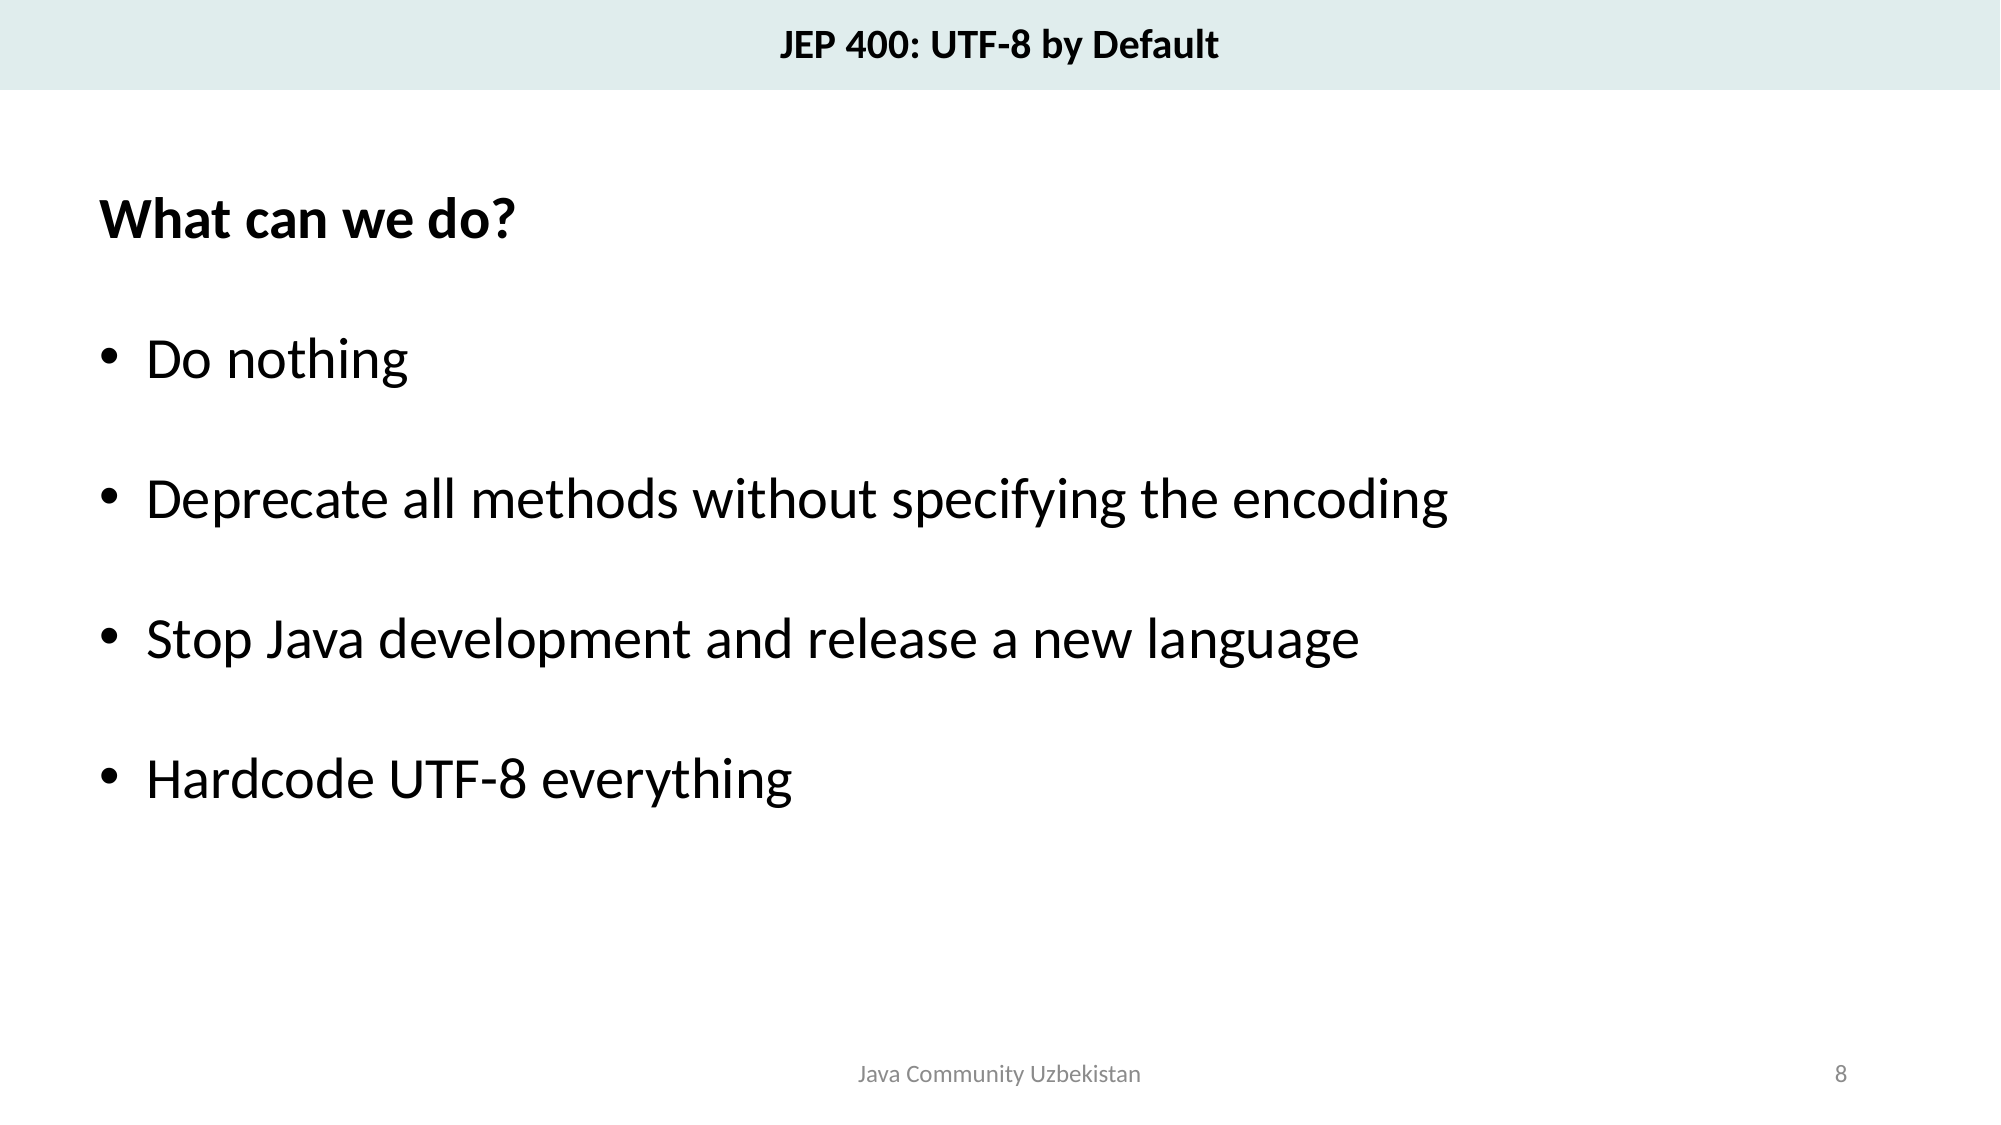

JEP 400: UTF-8 by Default
What can we do?

Do nothing

Deprecate all methods without specifying the encoding

Stop Java development and release a new language

Hardcode UTF-8 everything

Java Community Uzbekistan
8